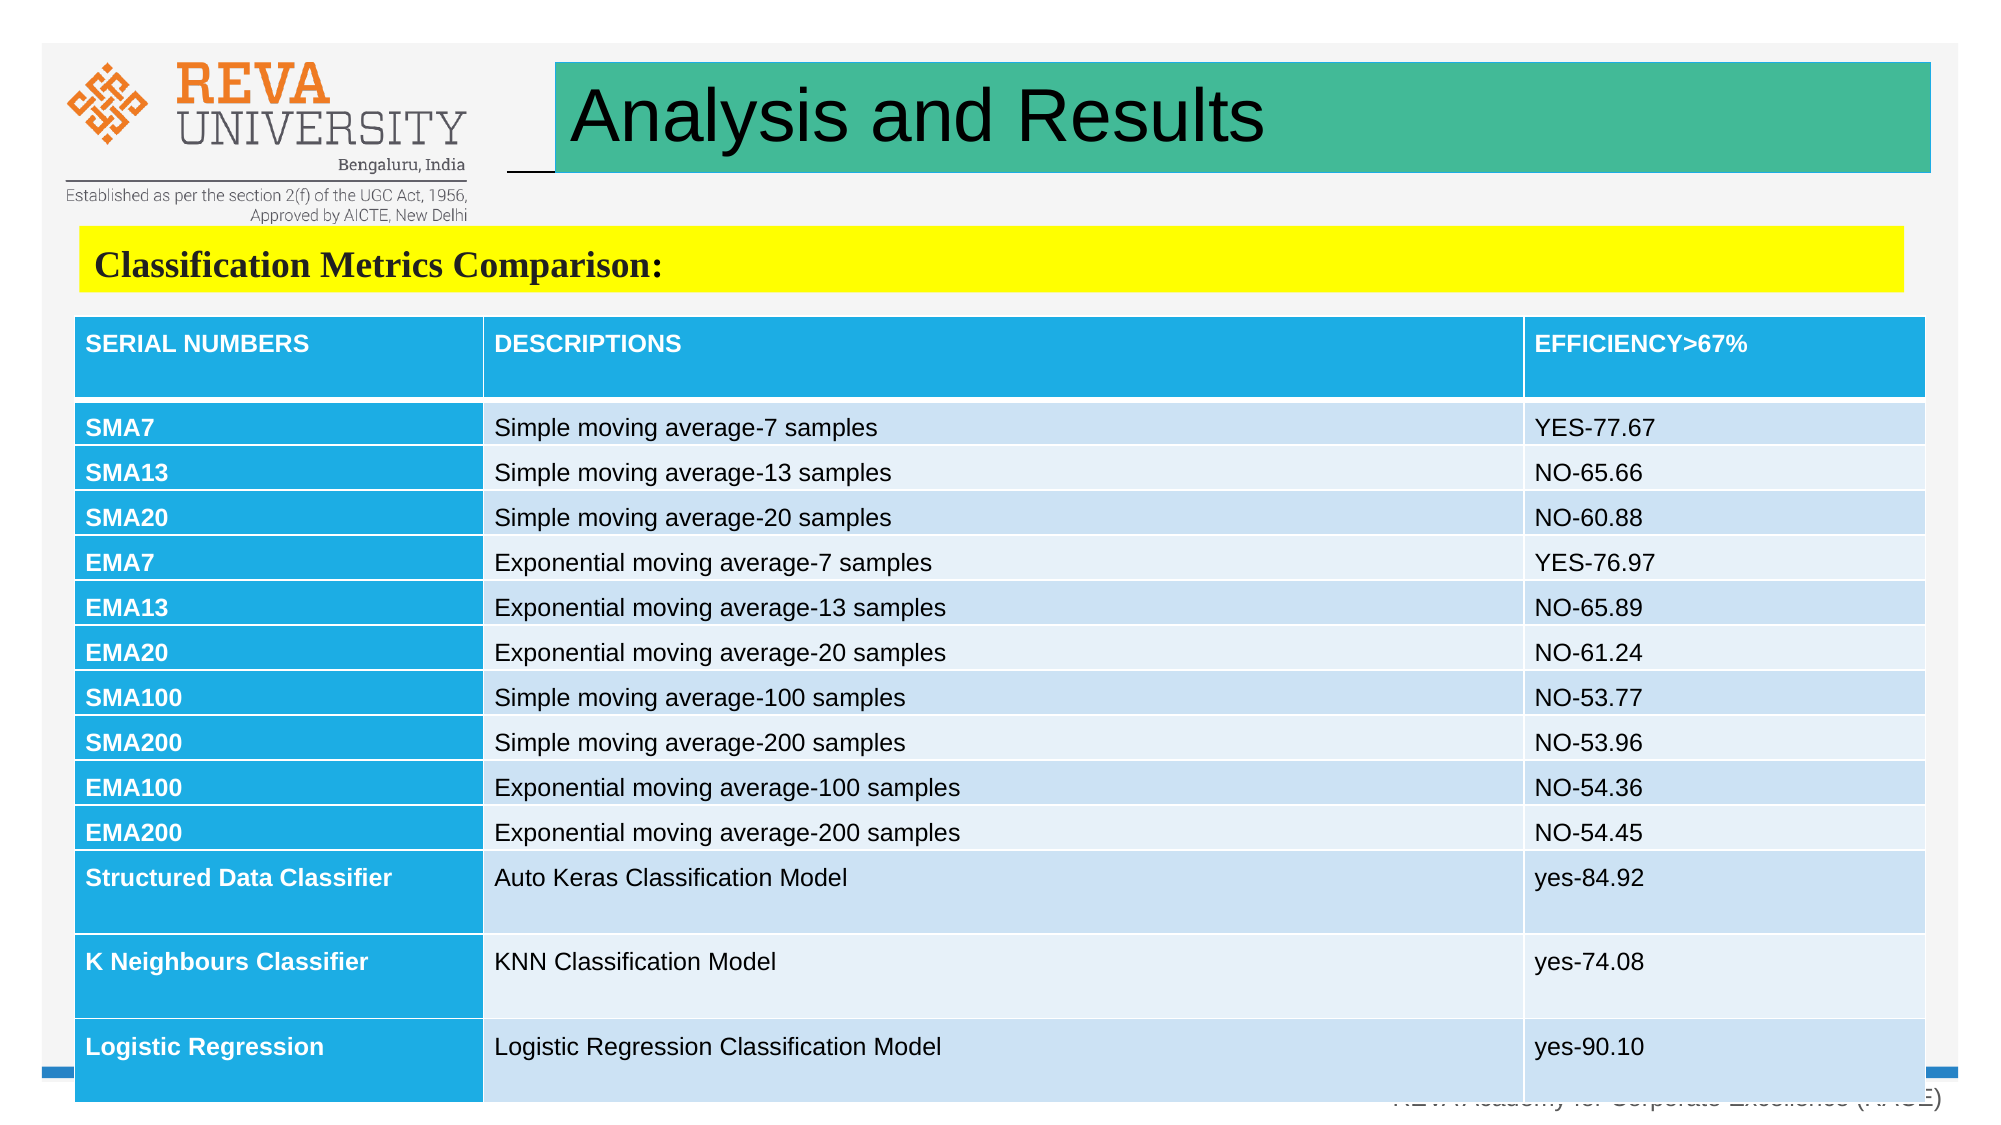

# Analysis and Results
Classification Metrics Comparison:
| SERIAL NUMBERS | DESCRIPTIONS | EFFICIENCY>67% |
| --- | --- | --- |
| SMA7 | Simple moving average-7 samples | YES-77.67 |
| SMA13 | Simple moving average-13 samples | NO-65.66 |
| SMA20 | Simple moving average-20 samples | NO-60.88 |
| EMA7 | Exponential moving average-7 samples | YES-76.97 |
| EMA13 | Exponential moving average-13 samples | NO-65.89 |
| EMA20 | Exponential moving average-20 samples | NO-61.24 |
| SMA100 | Simple moving average-100 samples | NO-53.77 |
| SMA200 | Simple moving average-200 samples | NO-53.96 |
| EMA100 | Exponential moving average-100 samples | NO-54.36 |
| EMA200 | Exponential moving average-200 samples | NO-54.45 |
| Structured Data Classifier | Auto Keras Classification Model | yes-84.92 |
| K Neighbours Classifier | KNN Classification Model | yes-74.08 |
| Logistic Regression | Logistic Regression Classification Model | yes-90.10 |